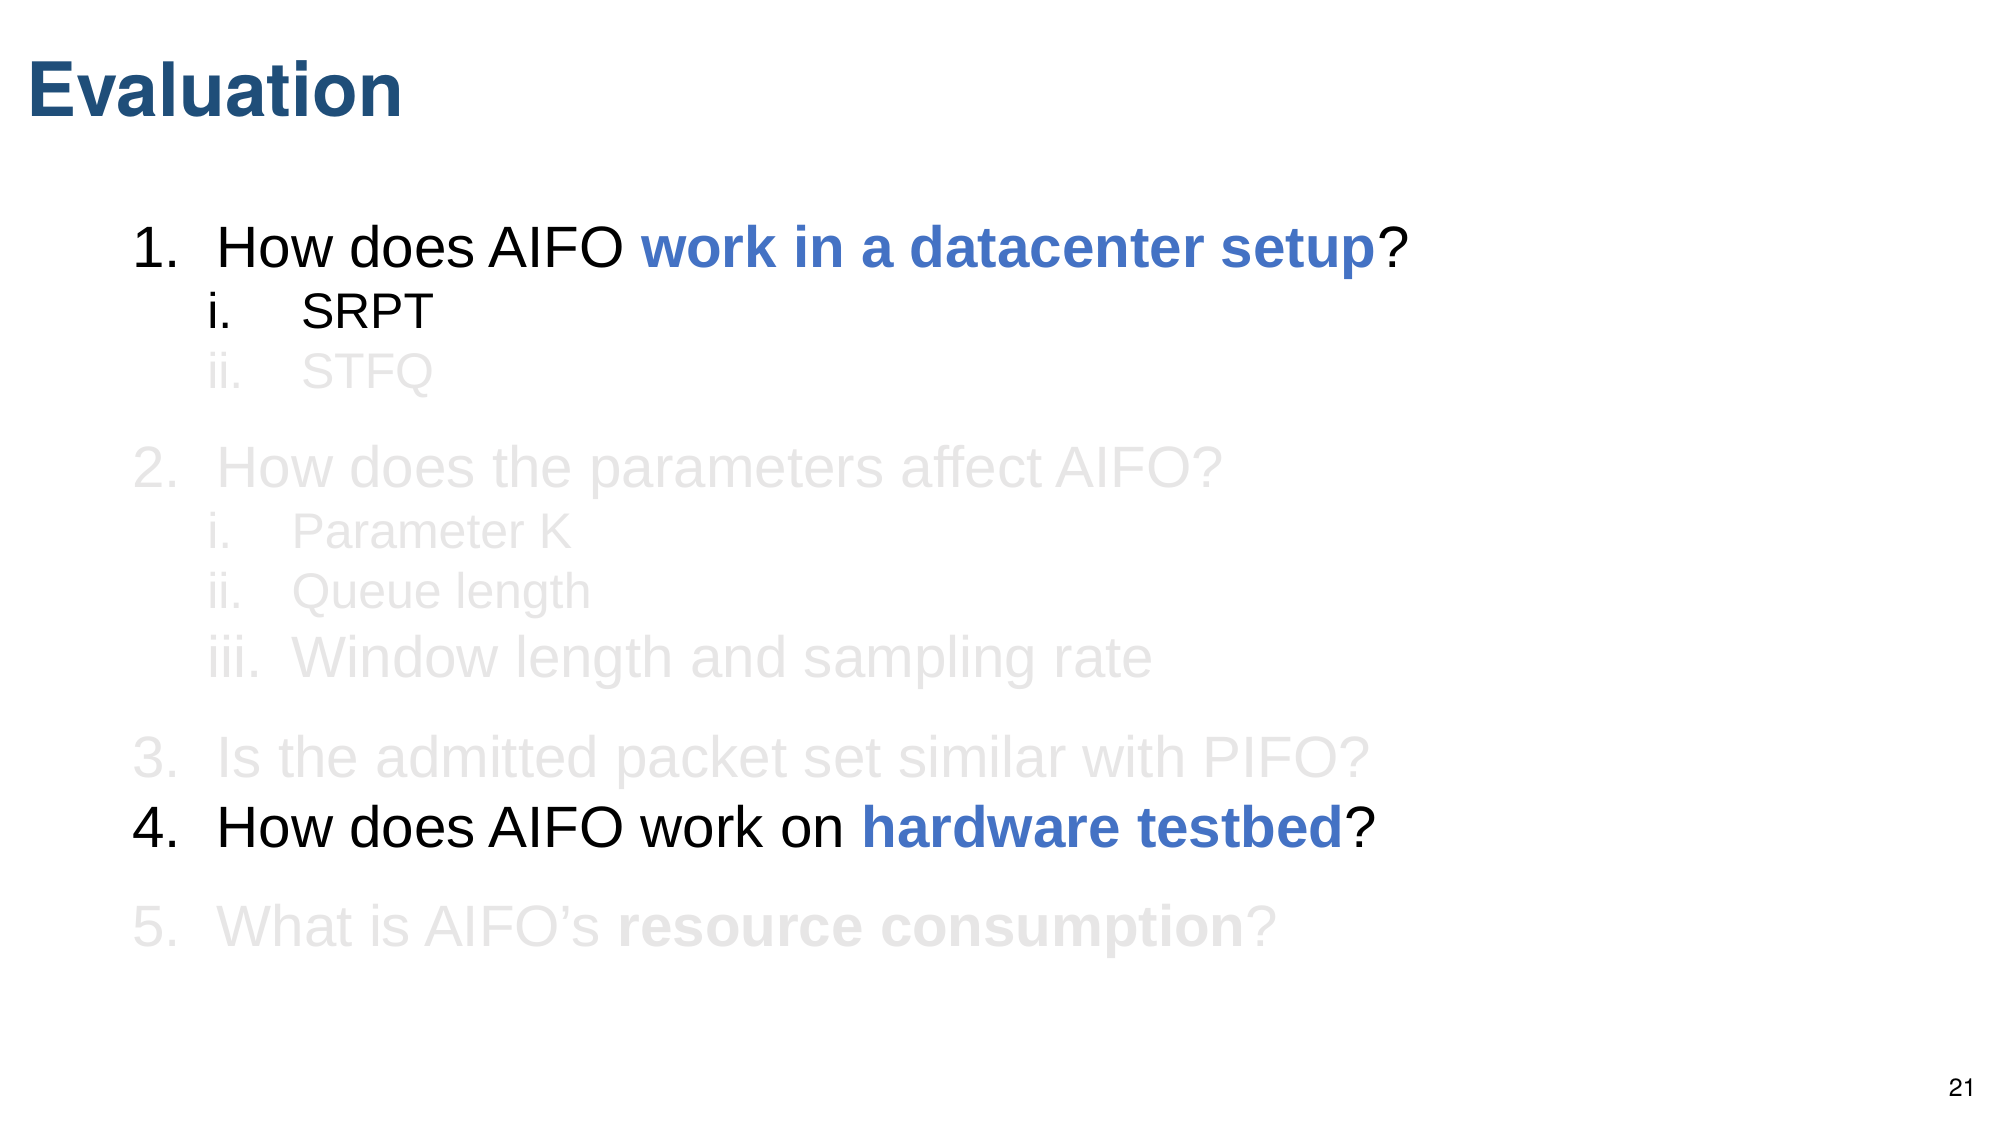

# Evaluation
How does AIFO work in a datacenter setup?
SRPT
STFQ

How does the parameters affect AIFO?
Parameter K
Queue length
Window length and sampling rate

Is the admitted packet set similar with PIFO?
How does AIFO work on hardware testbed?

What is AIFO’s resource consumption?

21